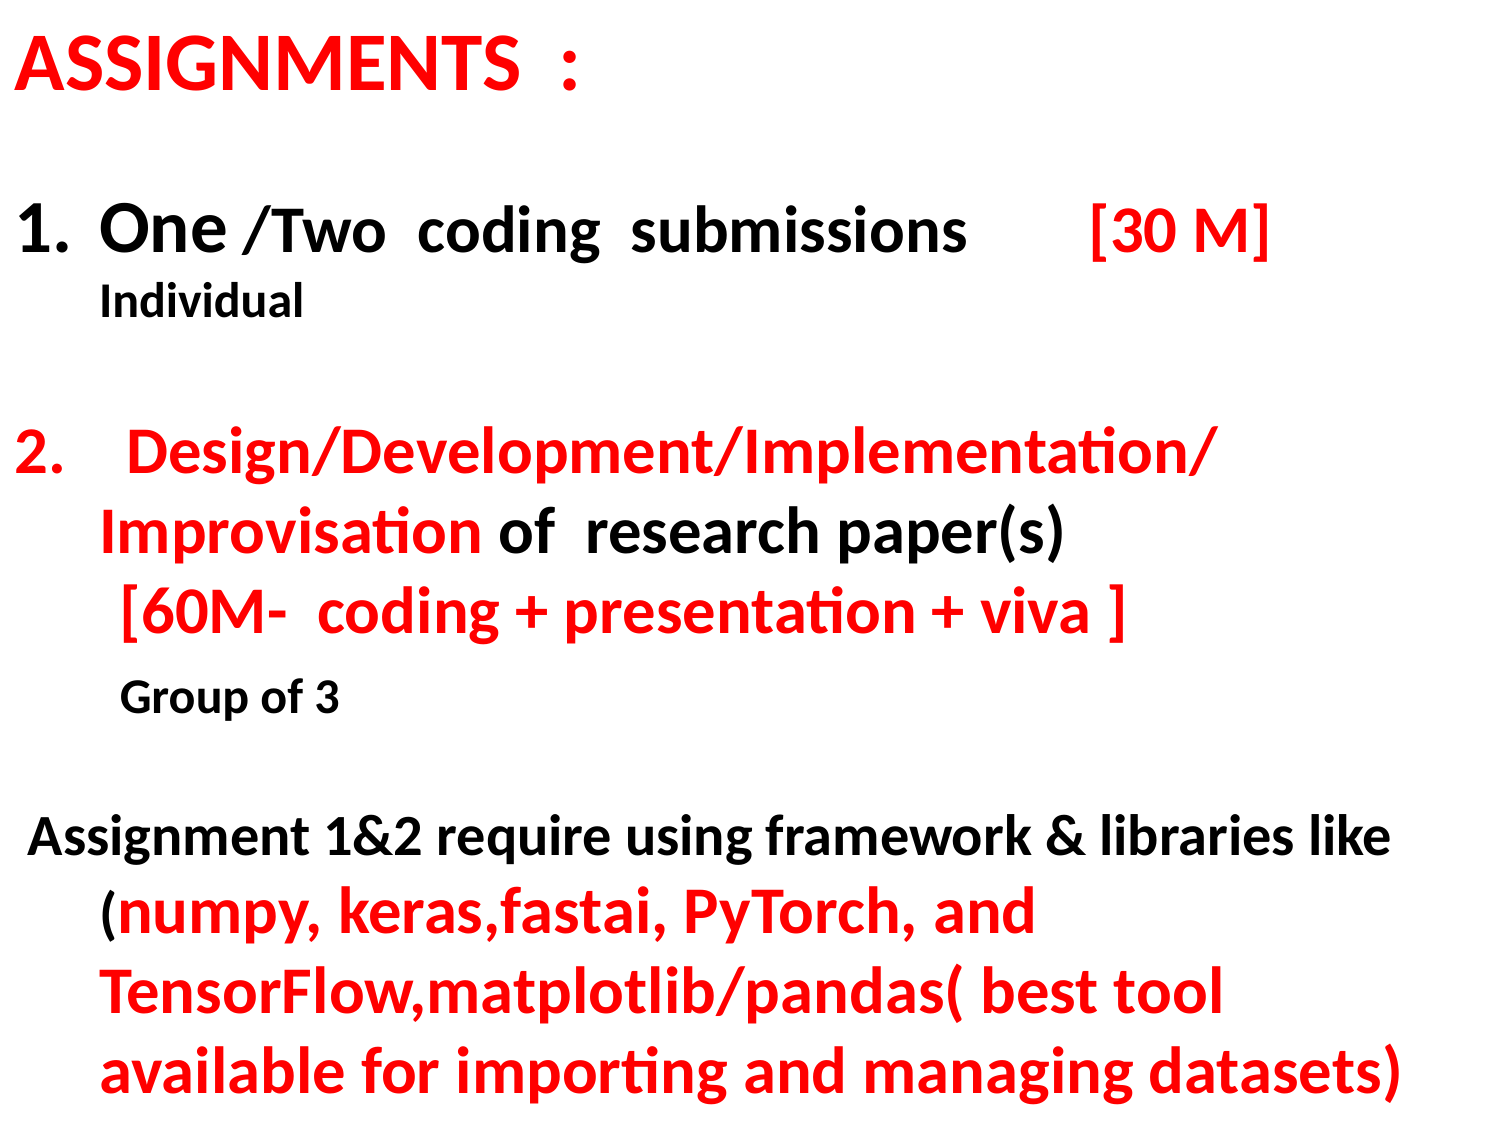

ASSIGNMENTS  :

One /Two  coding  submissions        [30 M] Individual

2.    Design/Development/Implementation/ Improvisation of  research paper(s)
       [60M-  coding + presentation + viva ]
       Group of 3

 Assignment 1&2 require using framework & libraries like  (numpy, keras,fastai, PyTorch, and TensorFlow,matplotlib/pandas( best tool available for importing and managing datasets)